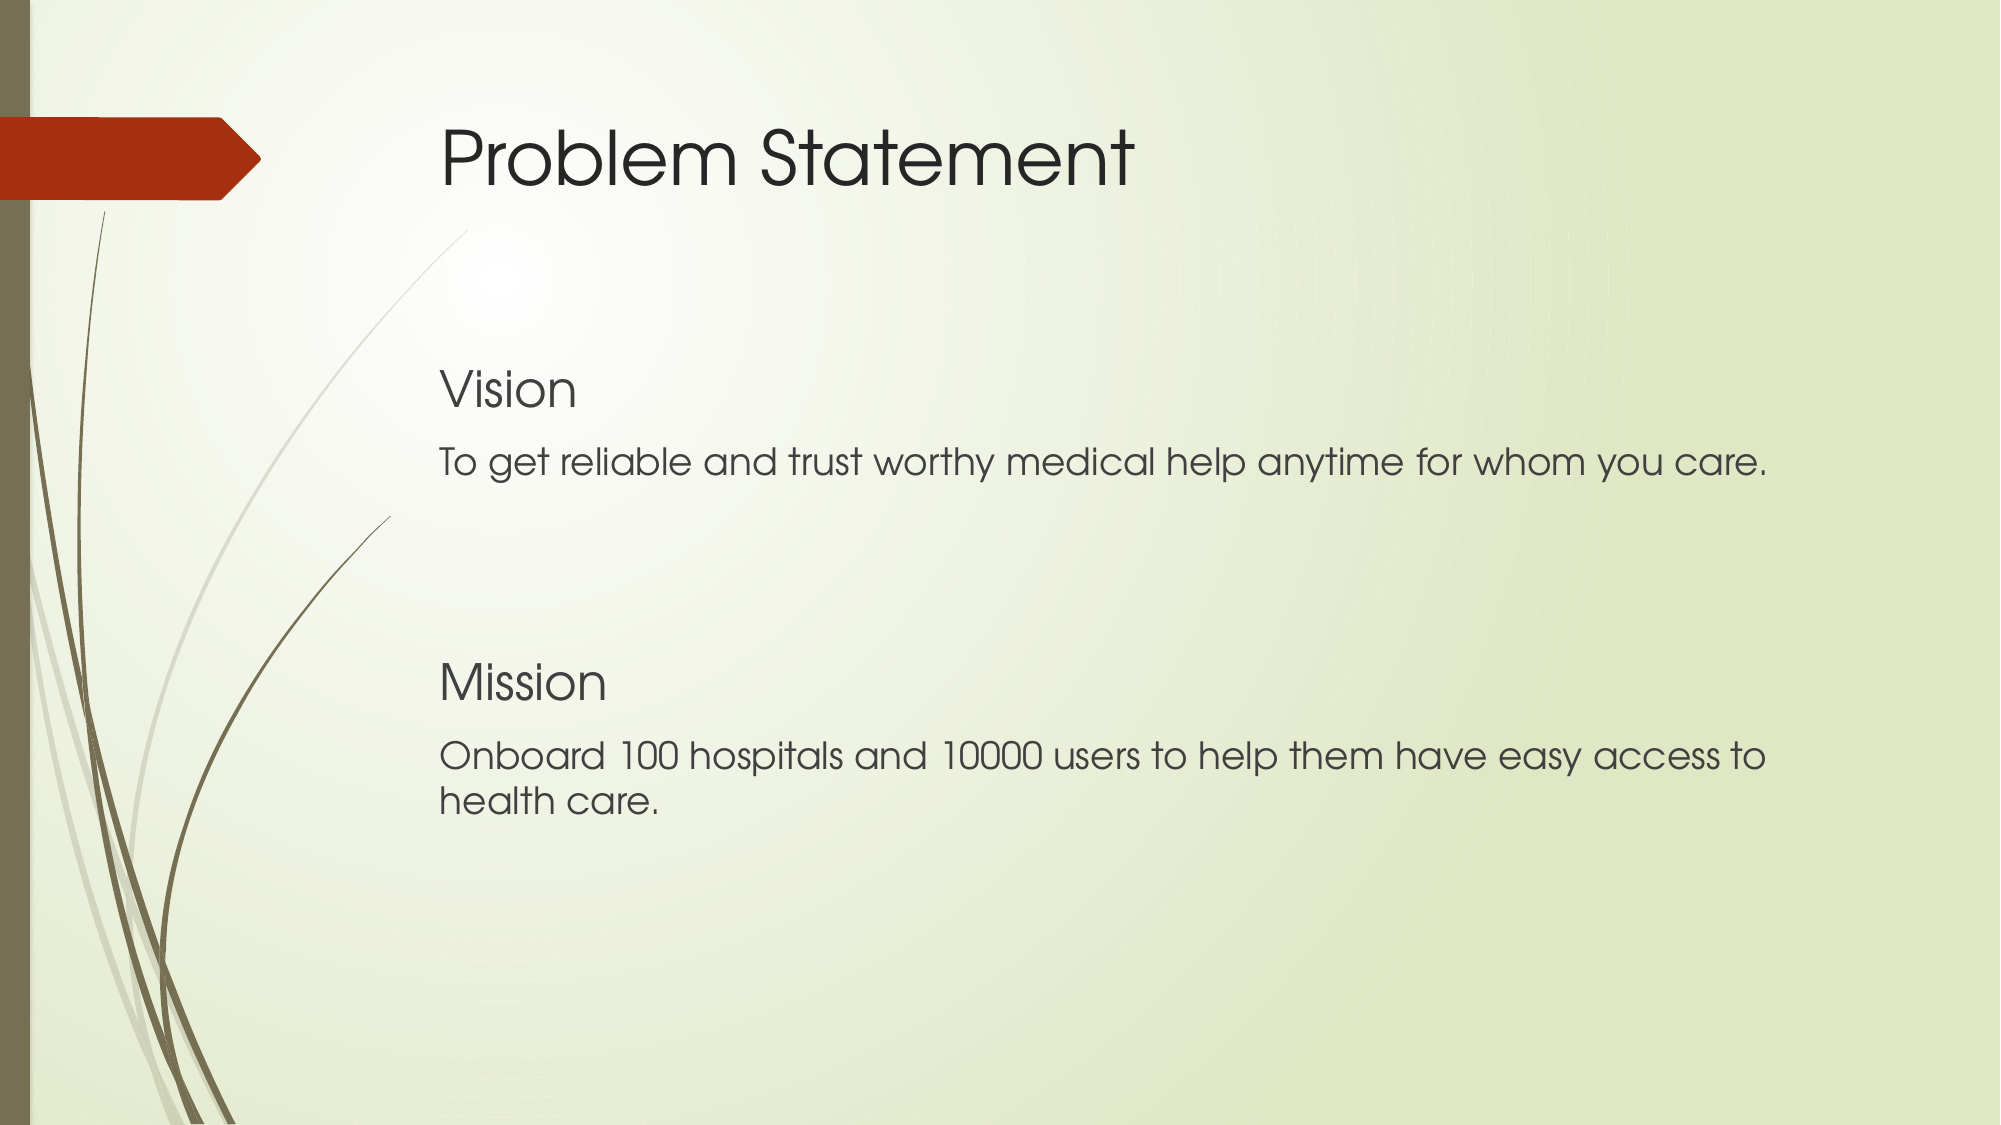

# Problem Statement
Vision
To get reliable and trust worthy medical help anytime for whom you care.

Mission
Onboard 100 hospitals and 10000 users to help them have easy access to health care.